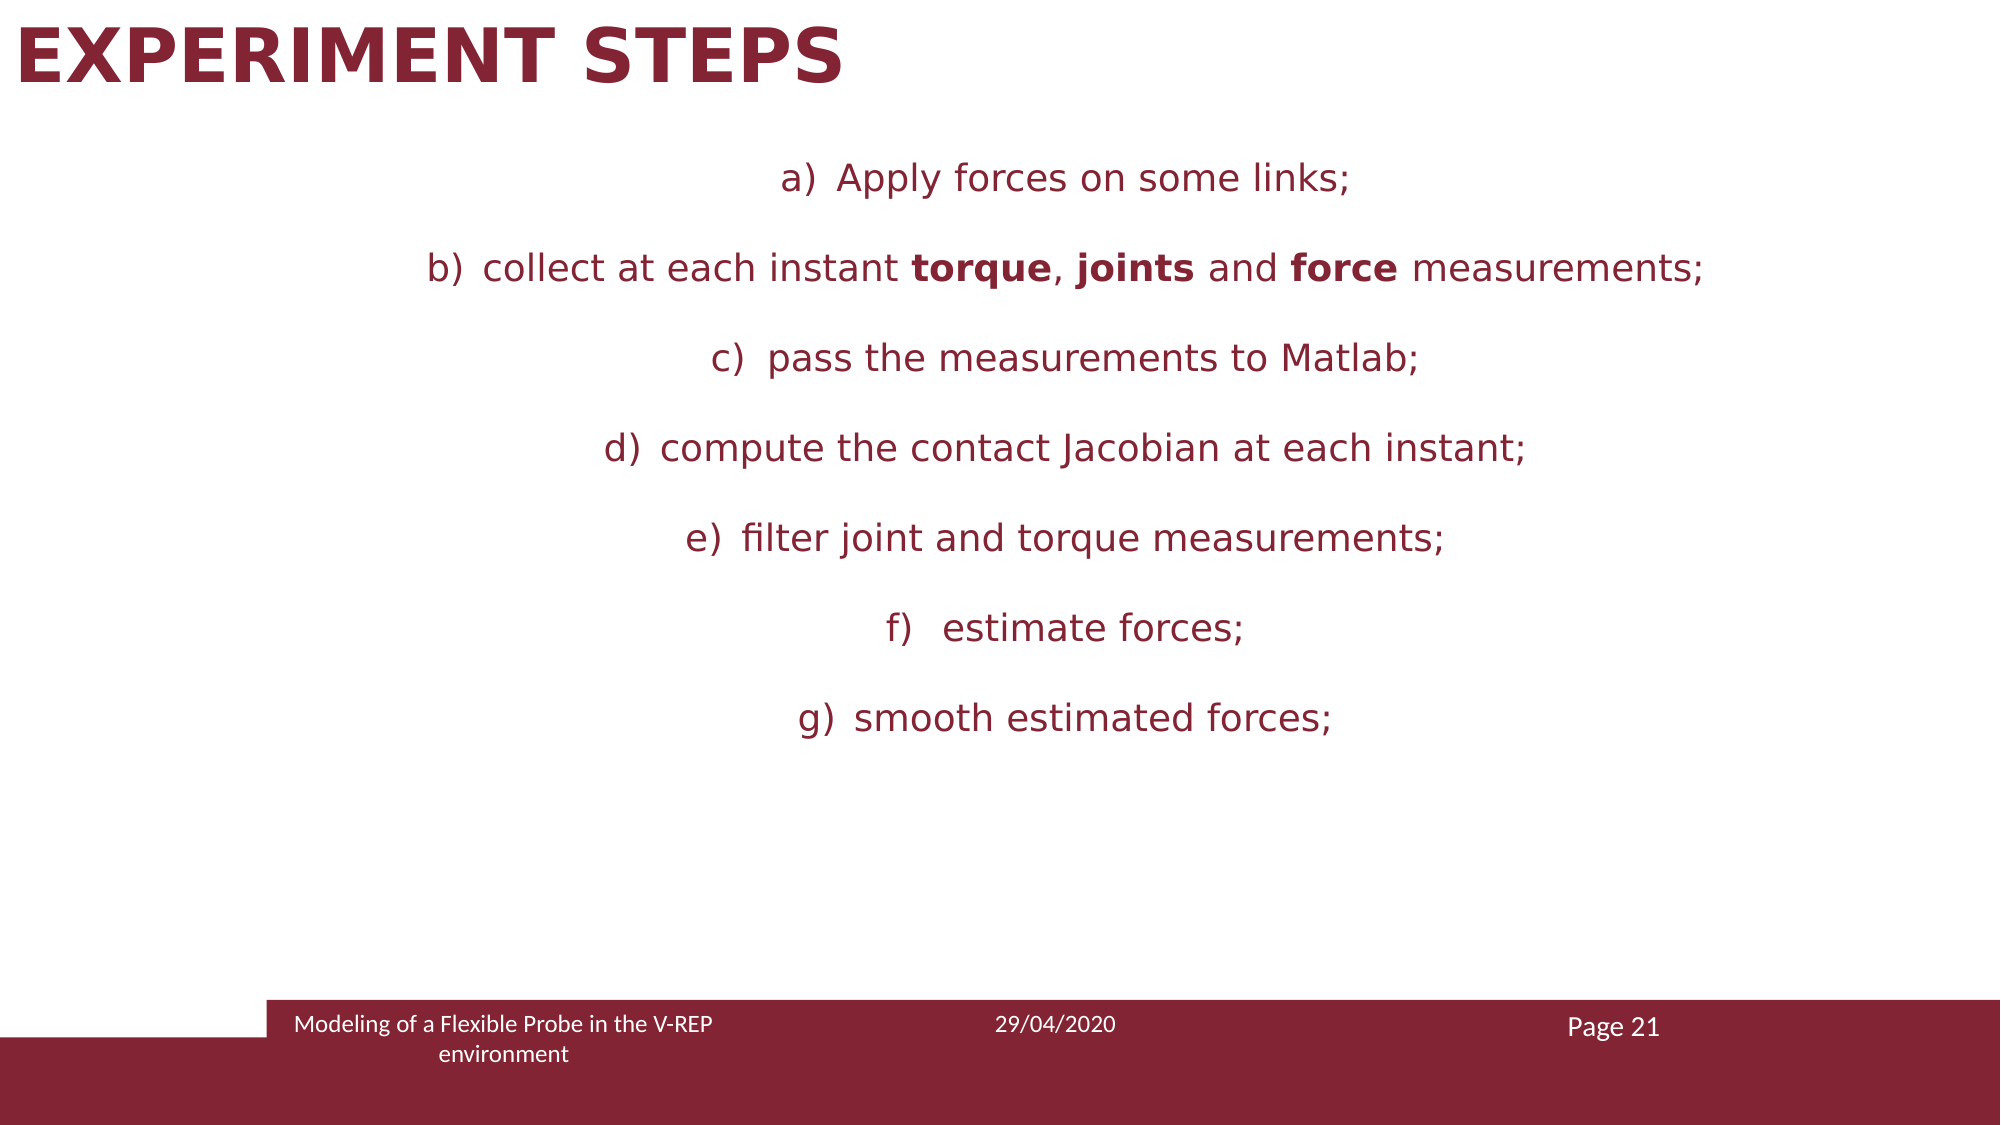

EXPERIMENT STEPS
Apply forces on some links;

collect at each instant torque, joints and force measurements;

pass the measurements to Matlab;

compute the contact Jacobian at each instant;

filter joint and torque measurements;

estimate forces;

smooth estimated forces;

Modeling of a Flexible Probe in the V-REP environment
29/04/2020
Page 21